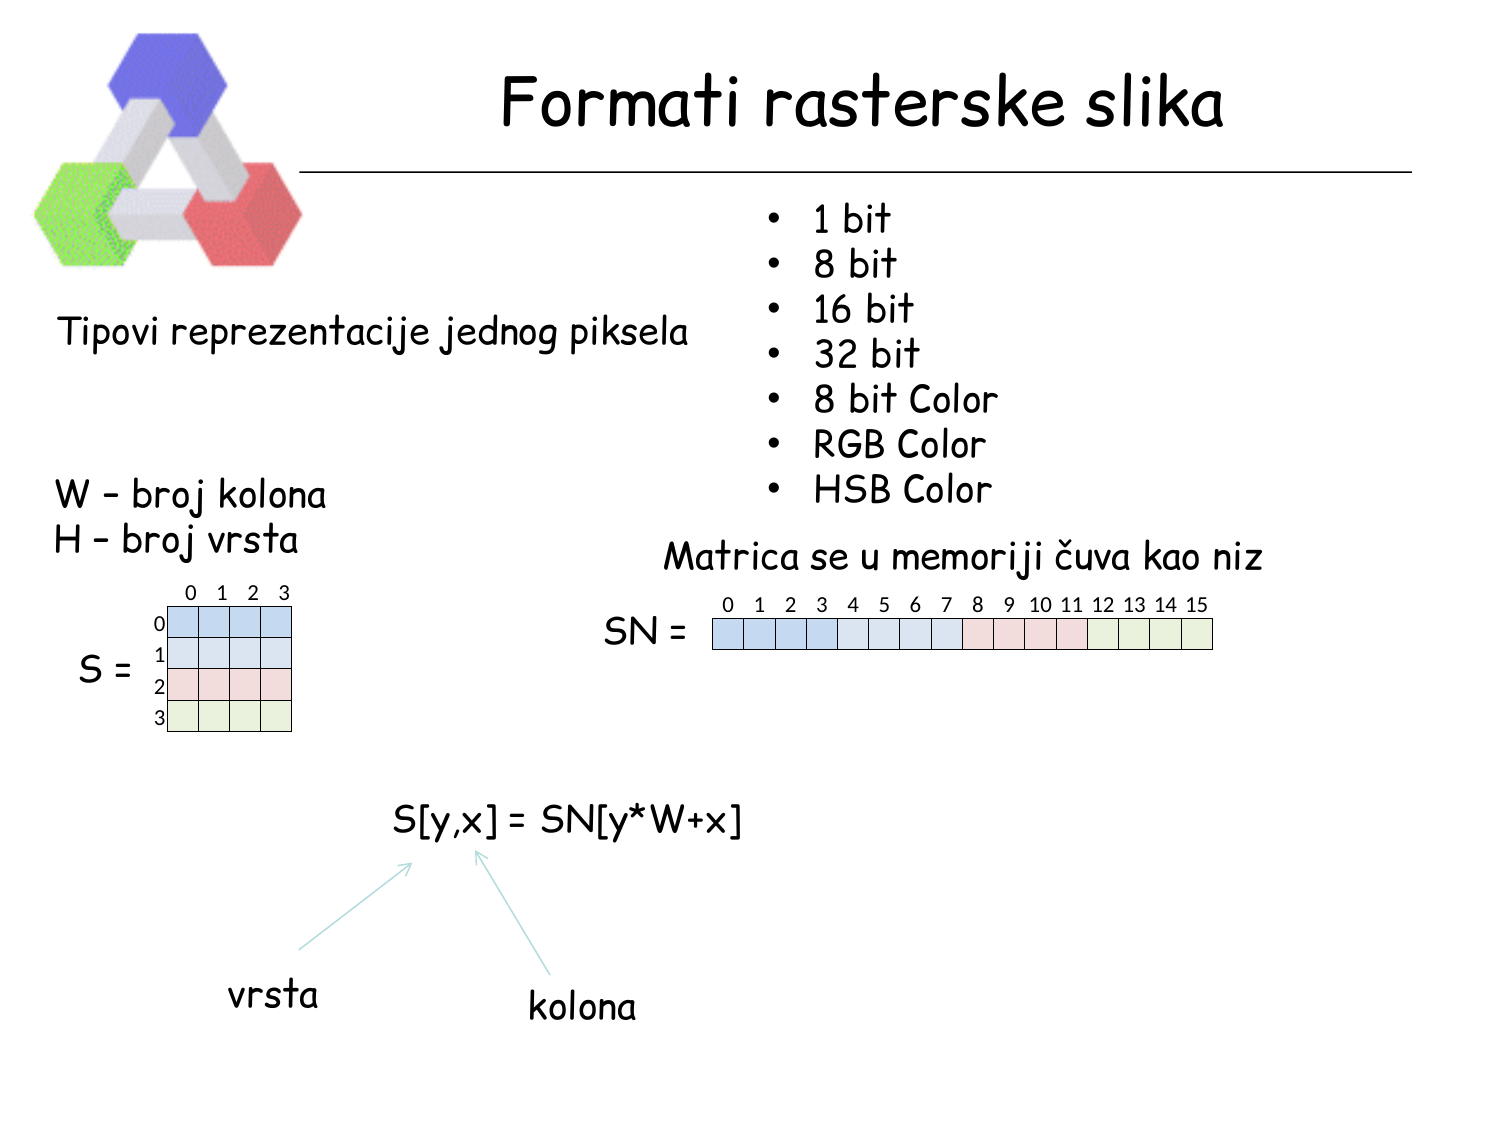

# Formati rasterske slika

 1 bit
 8 bit
 16 bit
 32 bit
 8 bit Color
 RGB Color
 HSB Color
Tipovi reprezentacije jednog piksela
W – broj kolona
H – broj vrsta
Matrica se u memoriji čuva kao niz
|  | 0 | 1 | 2 | 3 |
| --- | --- | --- | --- | --- |
| 0 |  |  |  |  |
| 1 |  |  |  |  |
| 2 |  |  |  |  |
| 3 |  |  |  |  |
| 0 | 1 | 2 | 3 | 4 | 5 | 6 | 7 | 8 | 9 | 10 | 11 | 12 | 13 | 14 | 15 |
| --- | --- | --- | --- | --- | --- | --- | --- | --- | --- | --- | --- | --- | --- | --- | --- |
|  |  |  |  |  |  |  |  |  |  |  |  |  |  |  |  |
SN =
S =
S[y,x] = SN[y*W+x]
vrsta
kolona